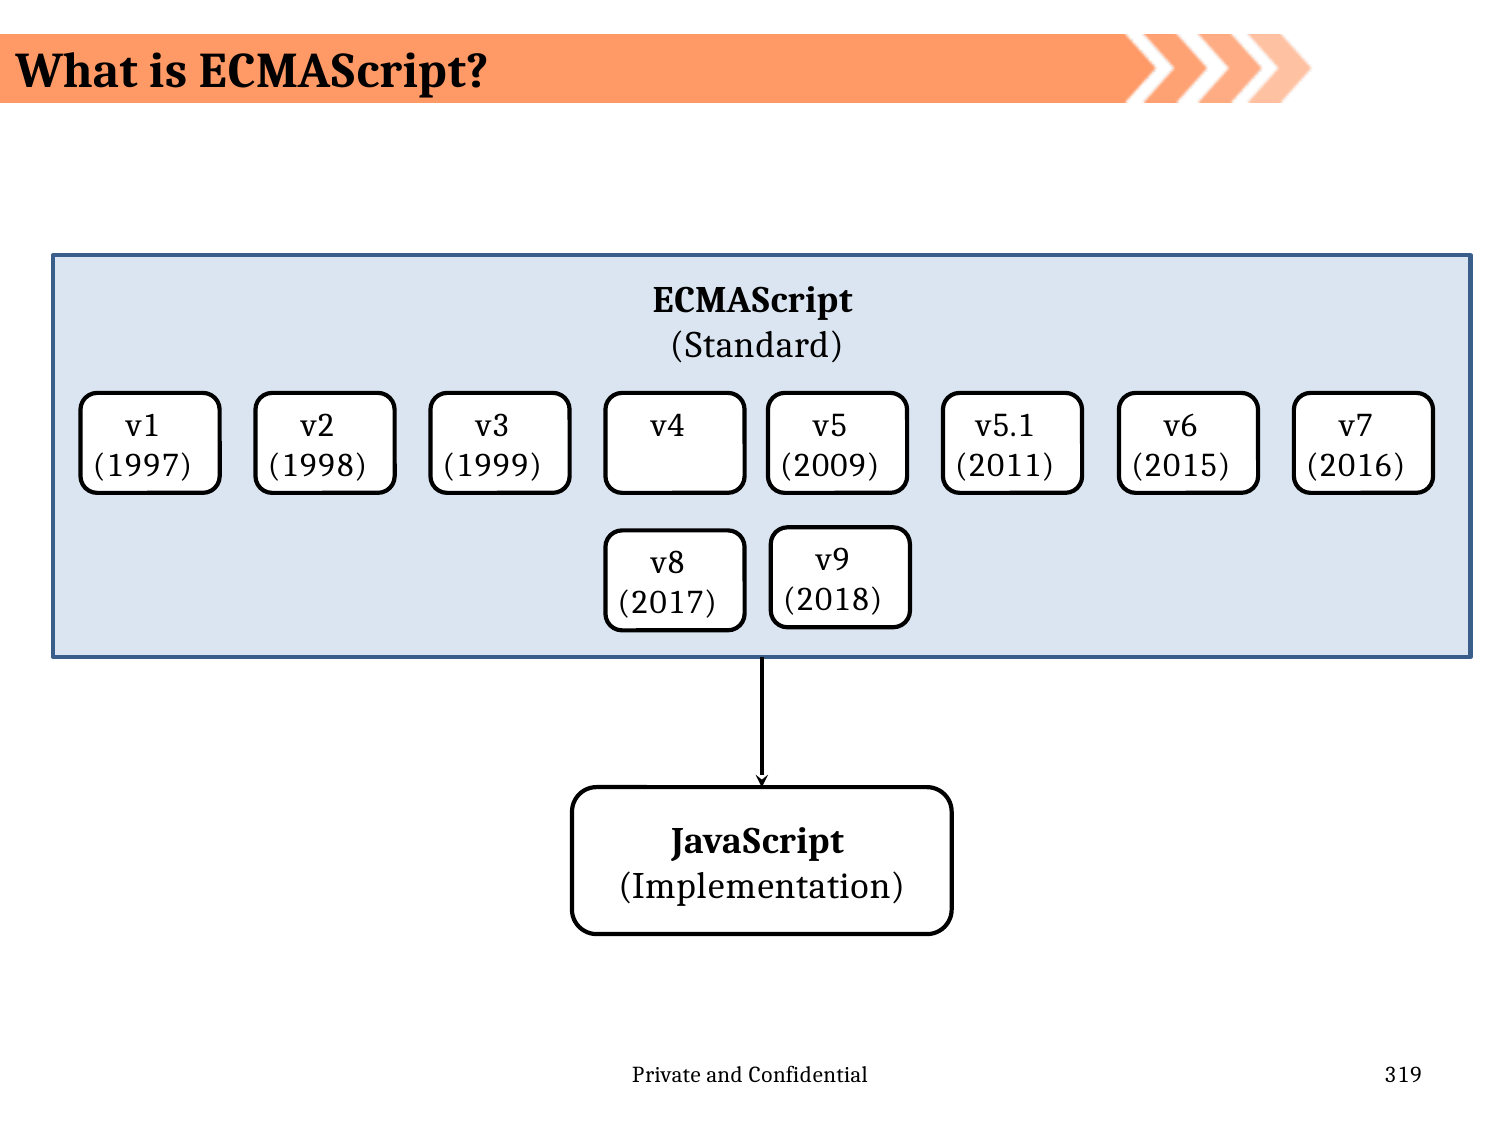

What is ECMAScript?

ECMAScript
(Standard)
v1
(1997)
v2
(1998)
v3
(1999)
v4

v5
(2009)
v5.1
(2011)
v6
(2015)
v7
(2016)
v9
(2018)
v8
(2017)
JavaScript
(Implementation)